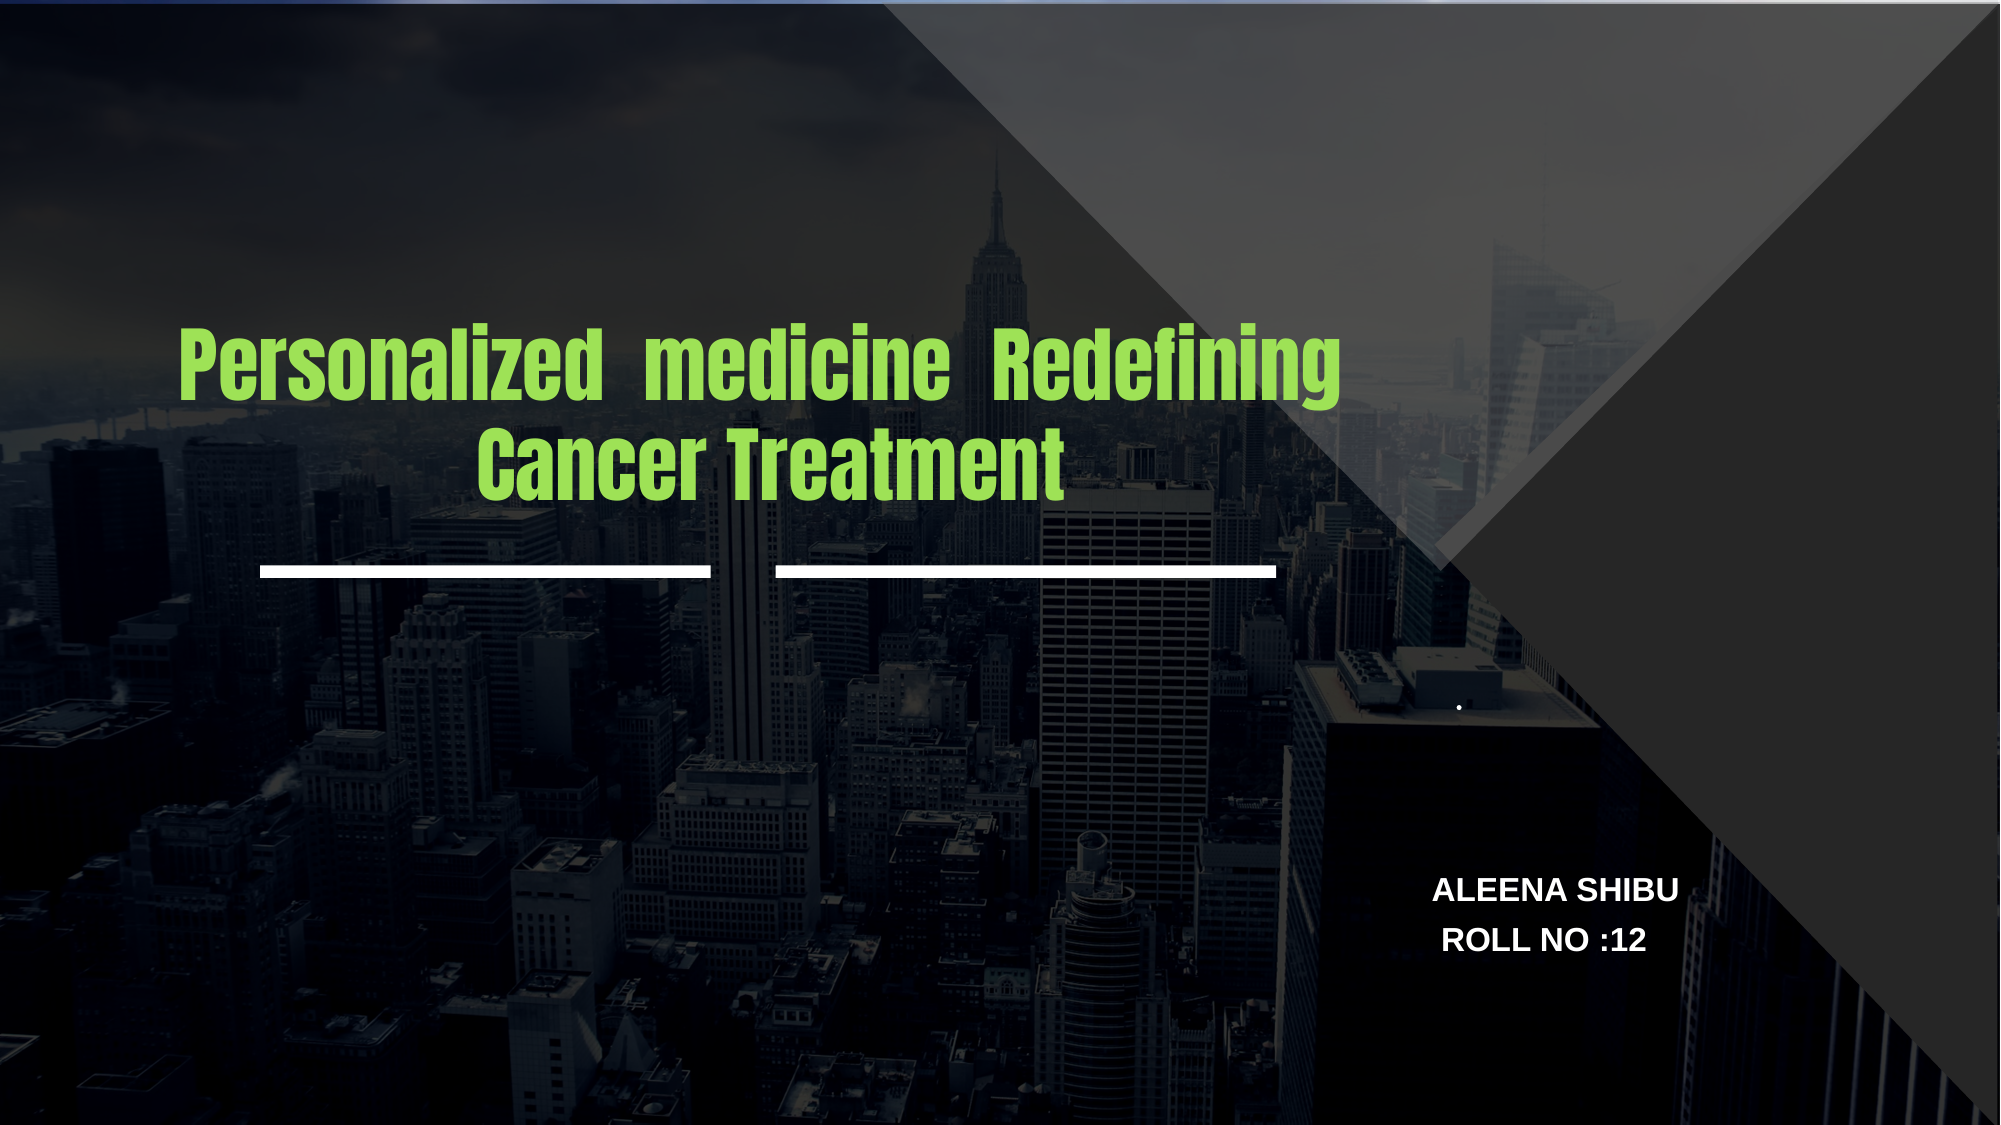

Personalized  medicine  Redefining  Cancer Treatment

        							 ALEENA SHIBU
								ROLL NO :12